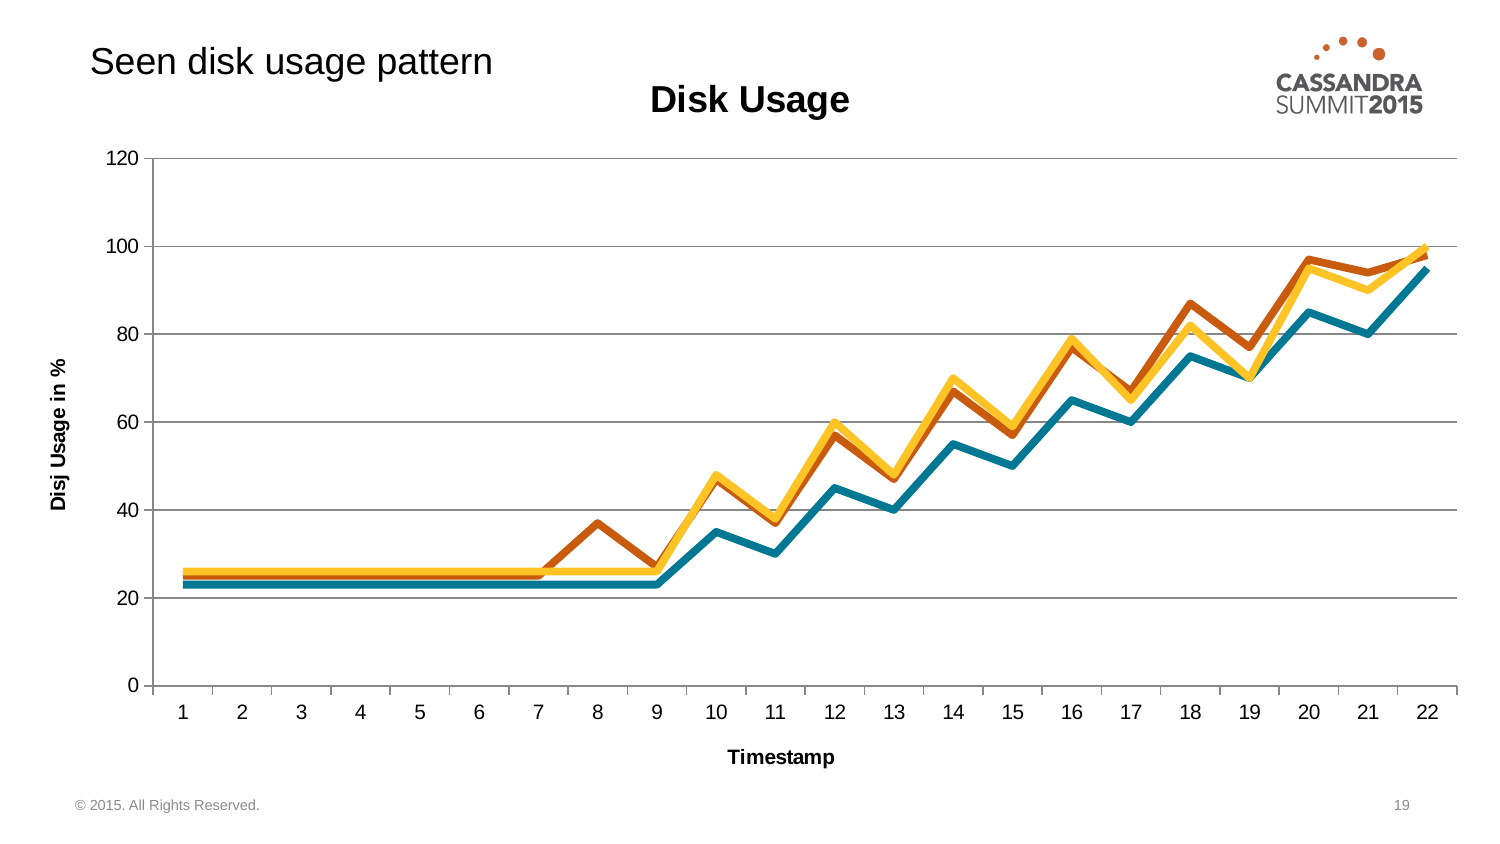

Seen disk usage pattern

### Chart: Disk Usage

| Category |  |  |  |
|---|---|---|---|
© 2015. All Rights Reserved.
19